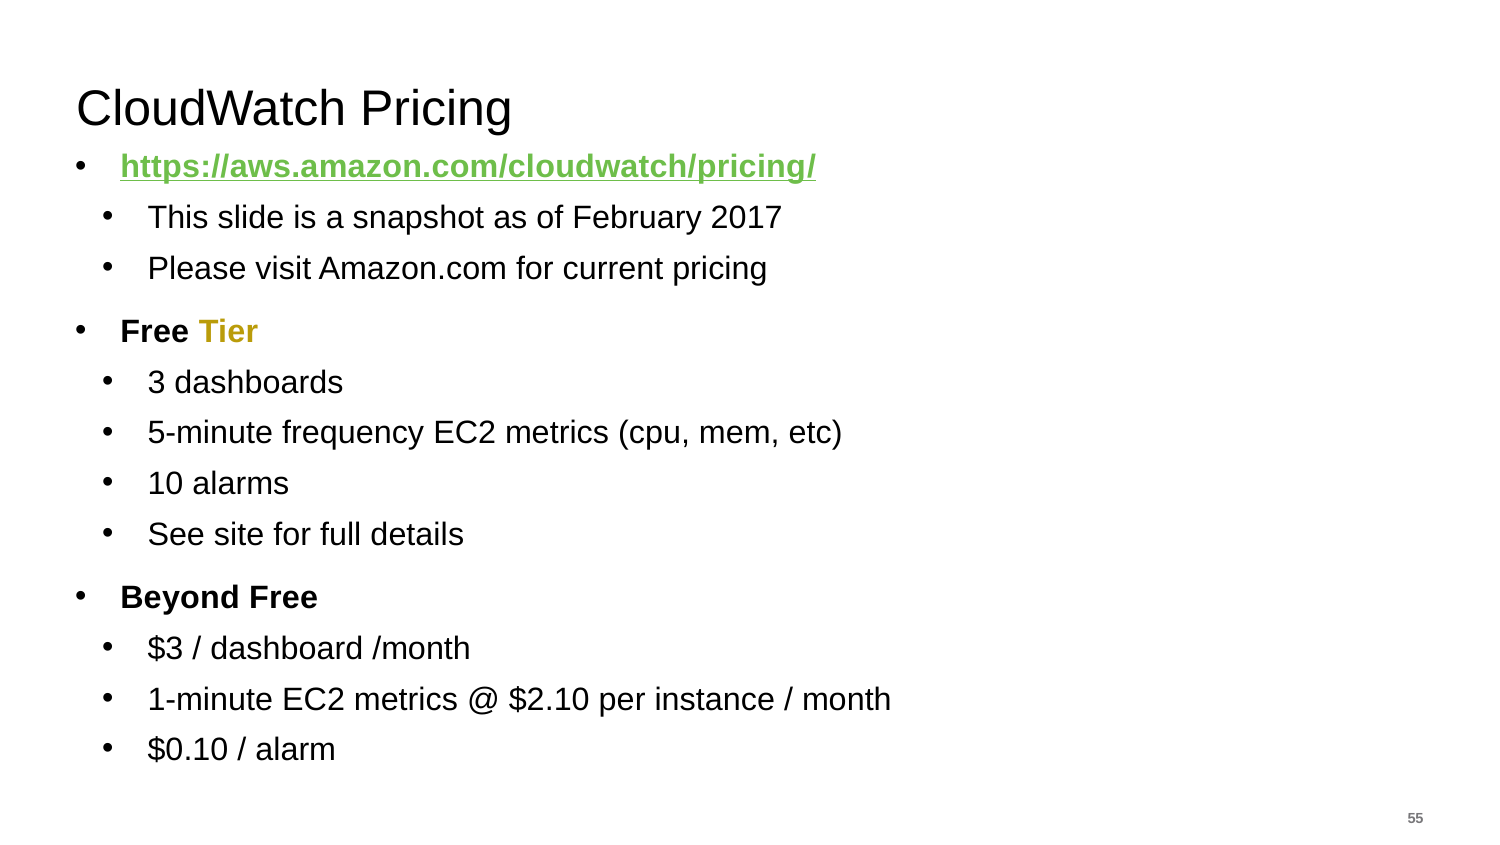

# CloudWatch Pricing
https://aws.amazon.com/cloudwatch/pricing/
This slide is a snapshot as of February 2017
Please visit Amazon.com for current pricing
Free Tier
3 dashboards
5-minute frequency EC2 metrics (cpu, mem, etc)
10 alarms
See site for full details
Beyond Free
$3 / dashboard /month
1-minute EC2 metrics @ $2.10 per instance / month
$0.10 / alarm